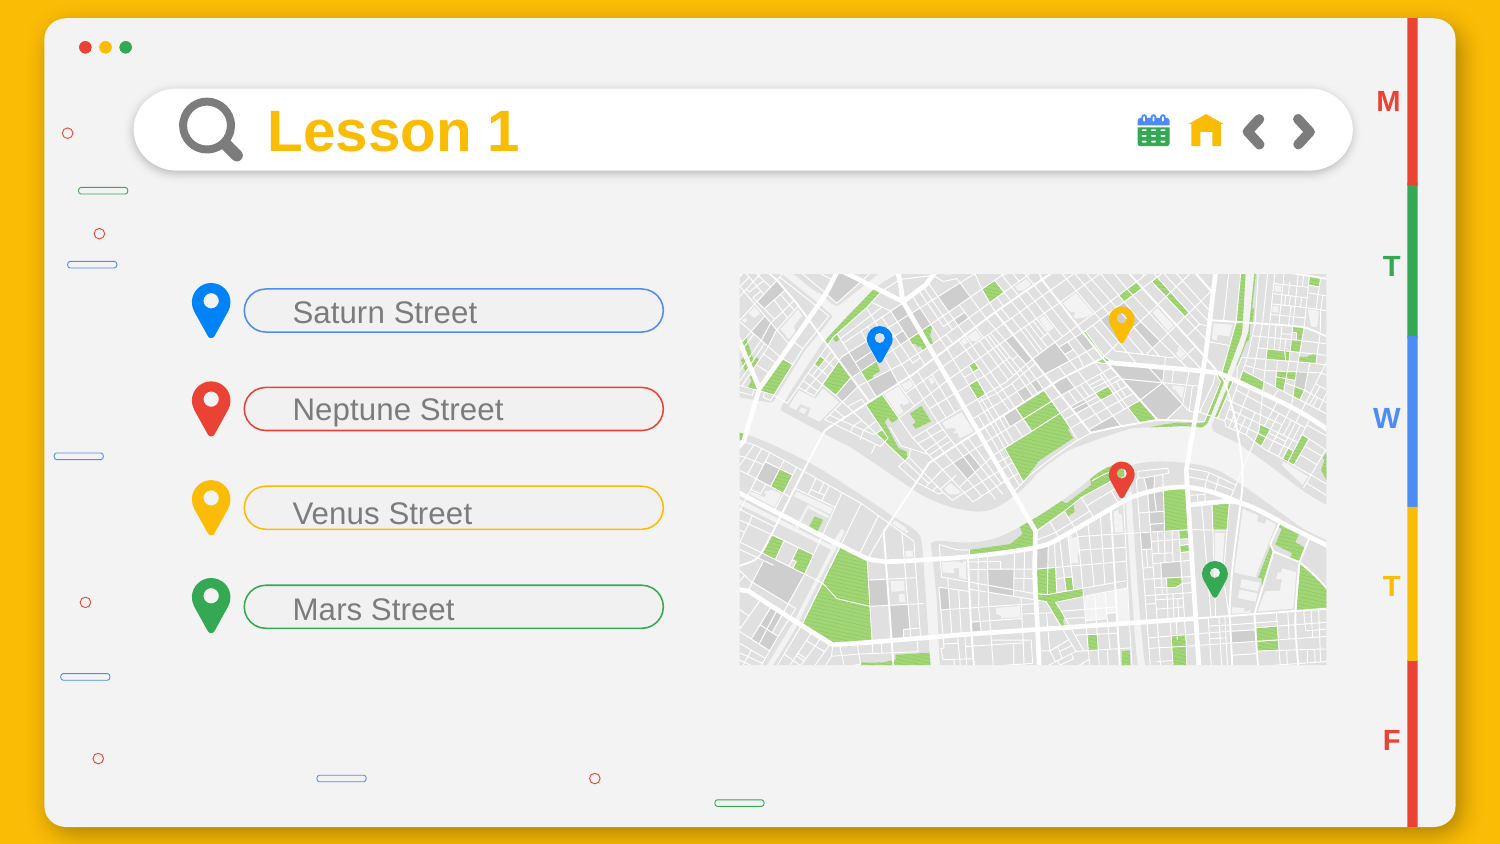

M
# Lesson 1

T

Saturn Street

Neptune Street

W

Venus Street

T
Mars Street

F